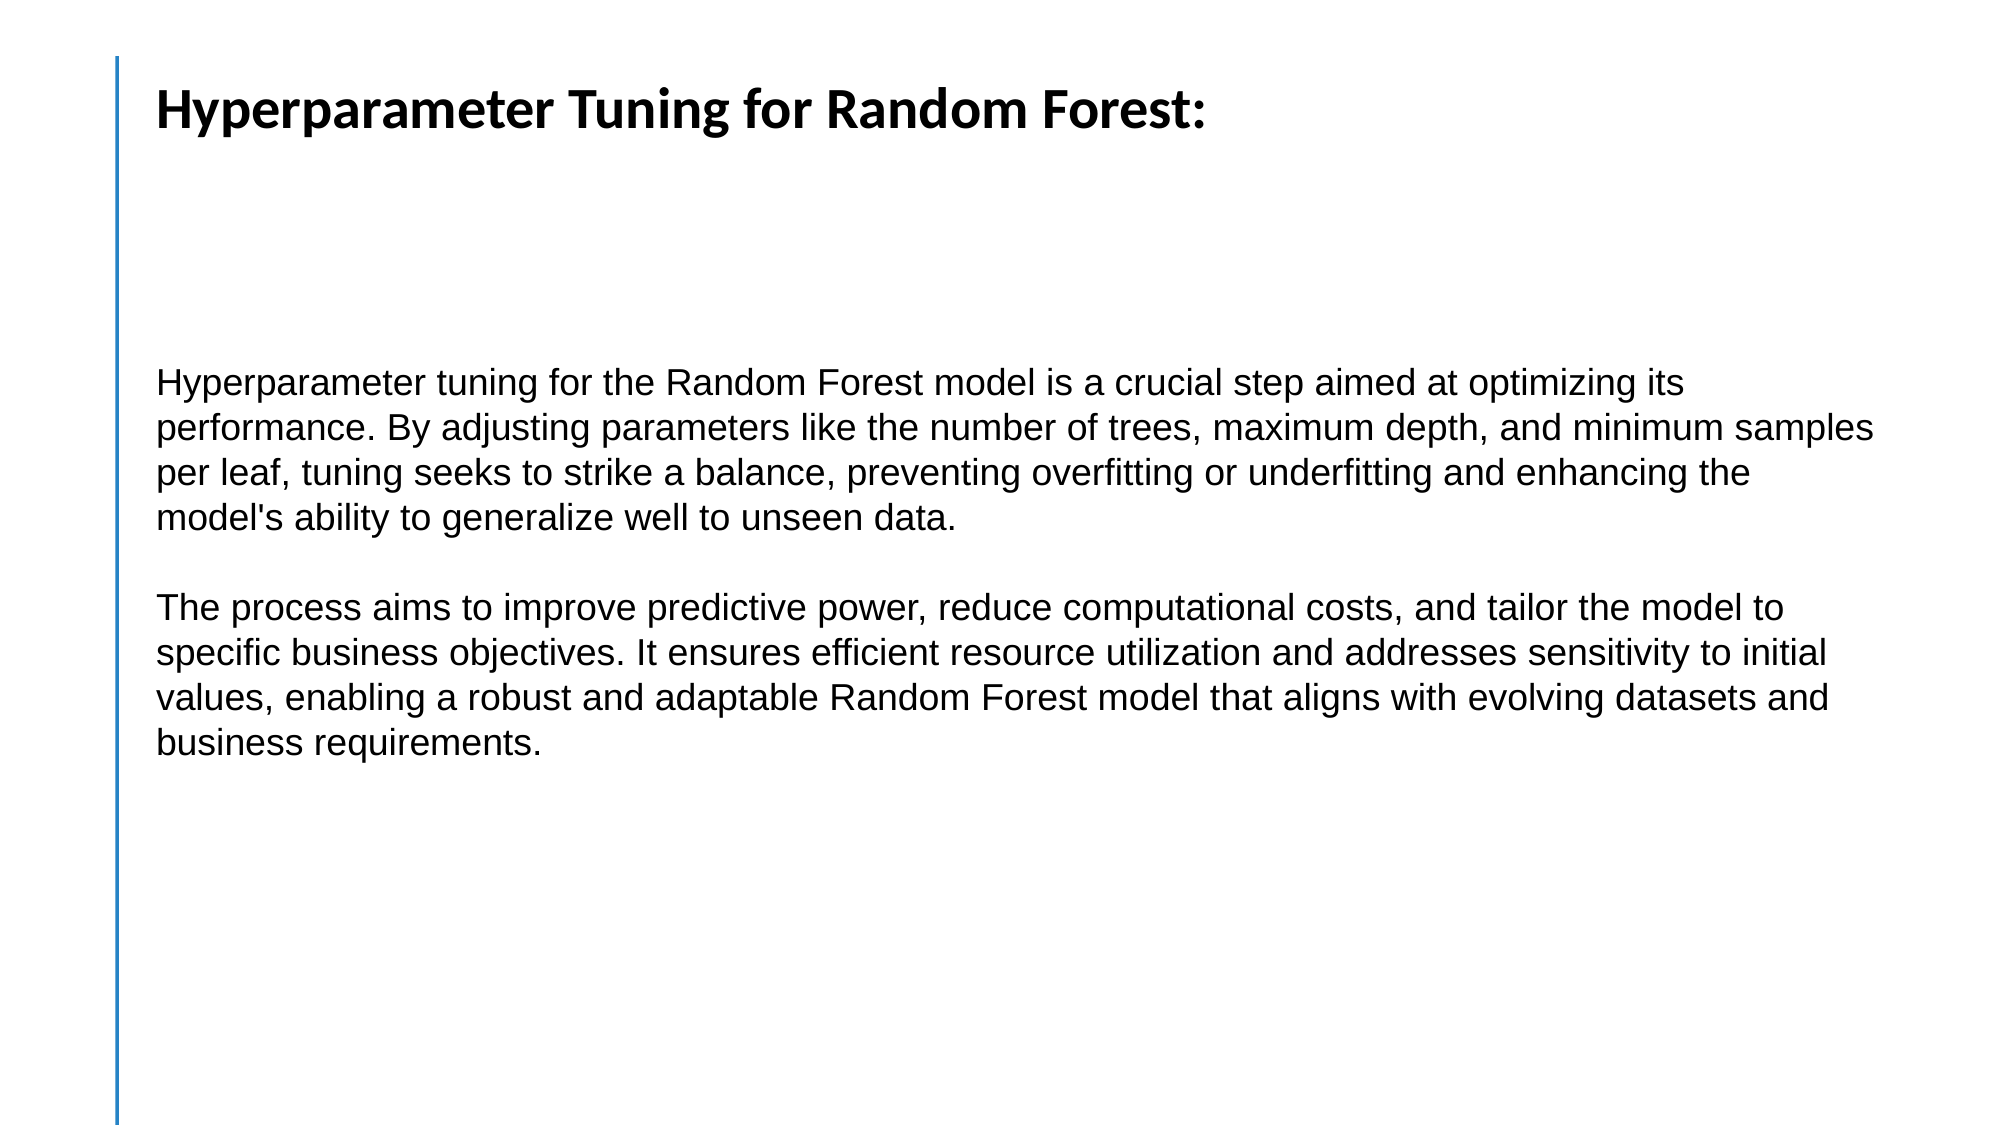

Hyperparameter Tuning for Random Forest:
Hyperparameter tuning for the Random Forest model is a crucial step aimed at optimizing its performance. By adjusting parameters like the number of trees, maximum depth, and minimum samples per leaf, tuning seeks to strike a balance, preventing overfitting or underfitting and enhancing the model's ability to generalize well to unseen data.

The process aims to improve predictive power, reduce computational costs, and tailor the model to specific business objectives. It ensures efficient resource utilization and addresses sensitivity to initial values, enabling a robust and adaptable Random Forest model that aligns with evolving datasets and business requirements.